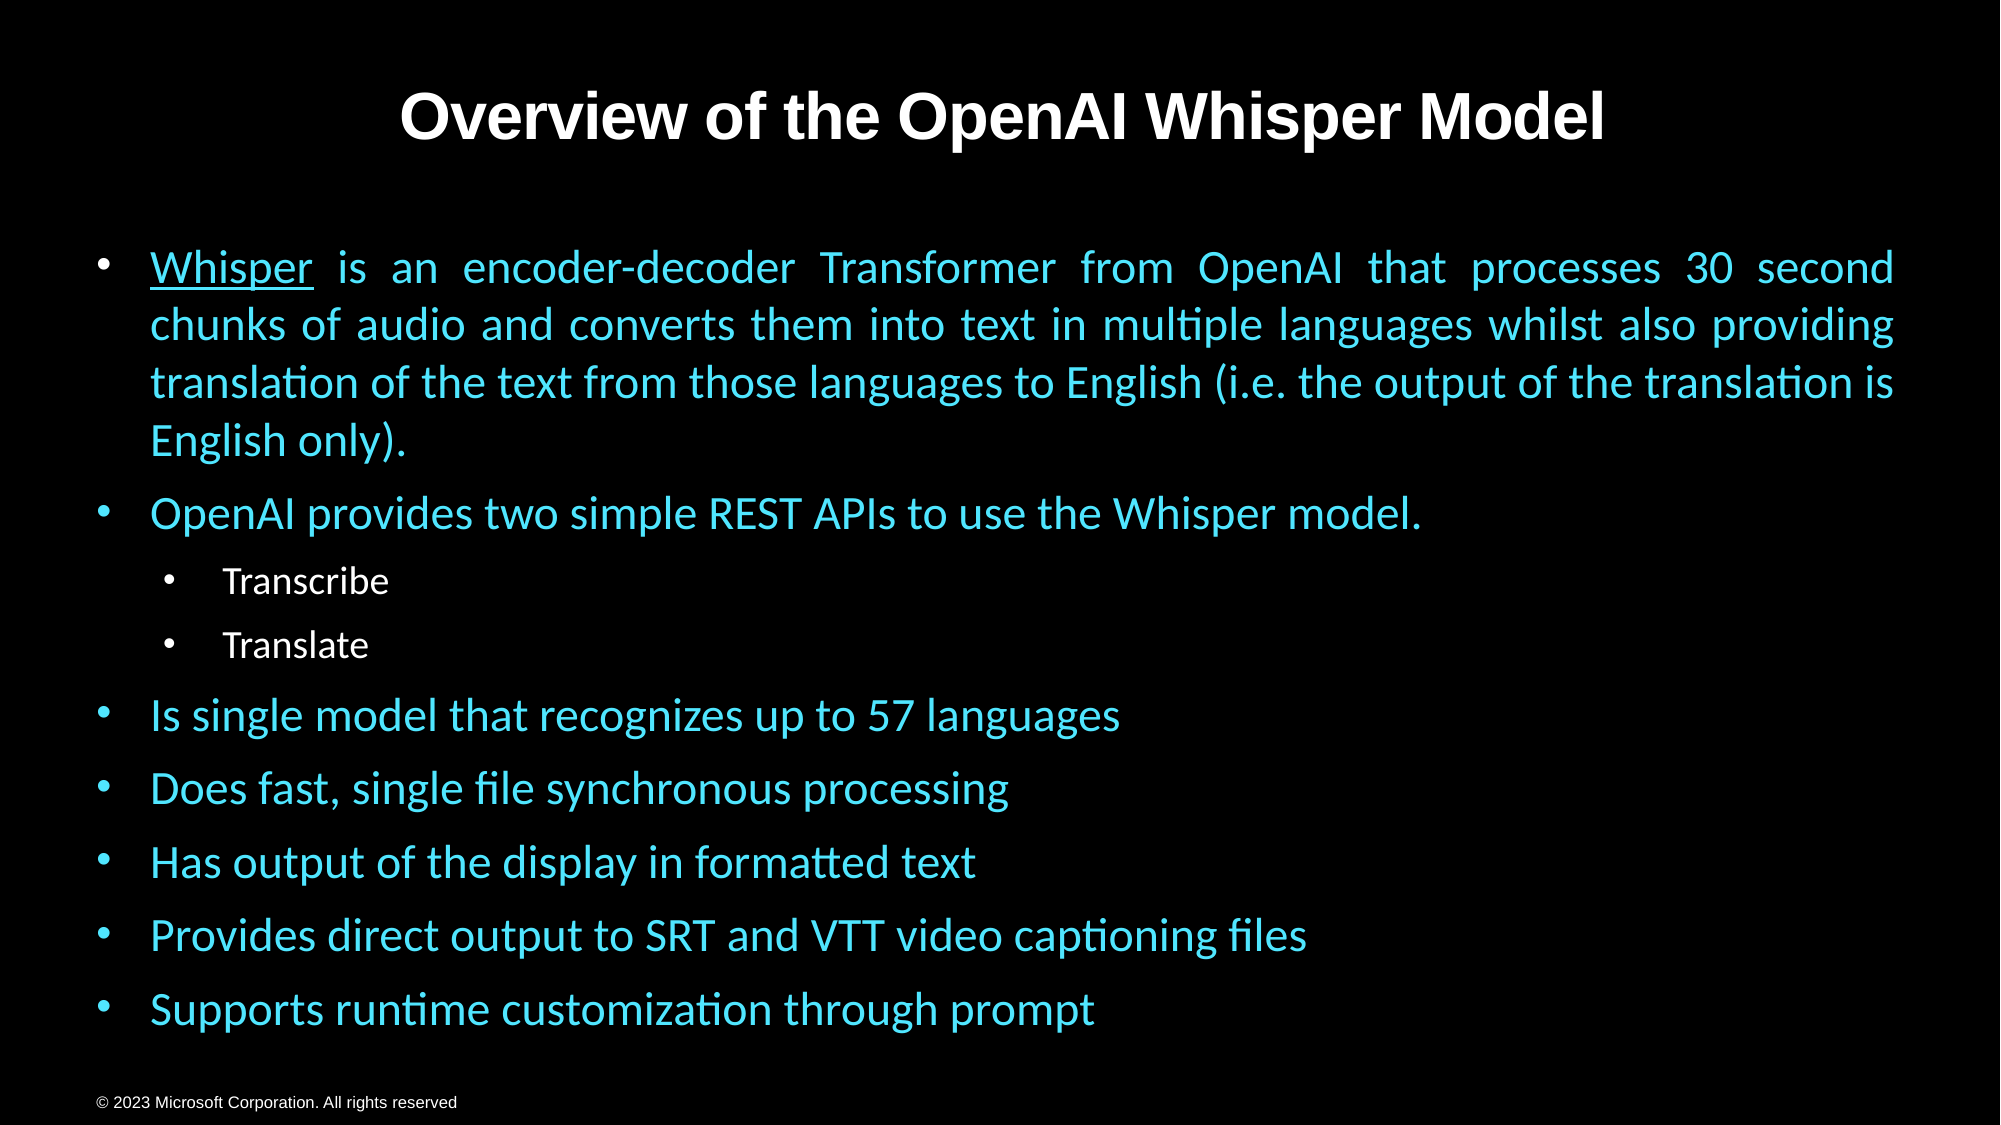

# Overview of the OpenAI Whisper Model
Whisper is an encoder-decoder Transformer from OpenAI that processes 30 second chunks of audio and converts them into text in multiple languages whilst also providing translation of the text from those languages to English (i.e. the output of the translation is English only).
OpenAI provides two simple REST APIs to use the Whisper model.
Transcribe
Translate
Is single model that recognizes up to 57 languages
Does fast, single file synchronous processing
Has output of the display in formatted text
Provides direct output to SRT and VTT video captioning files
Supports runtime customization through prompt
© 2023 Microsoft Corporation. All rights reserved